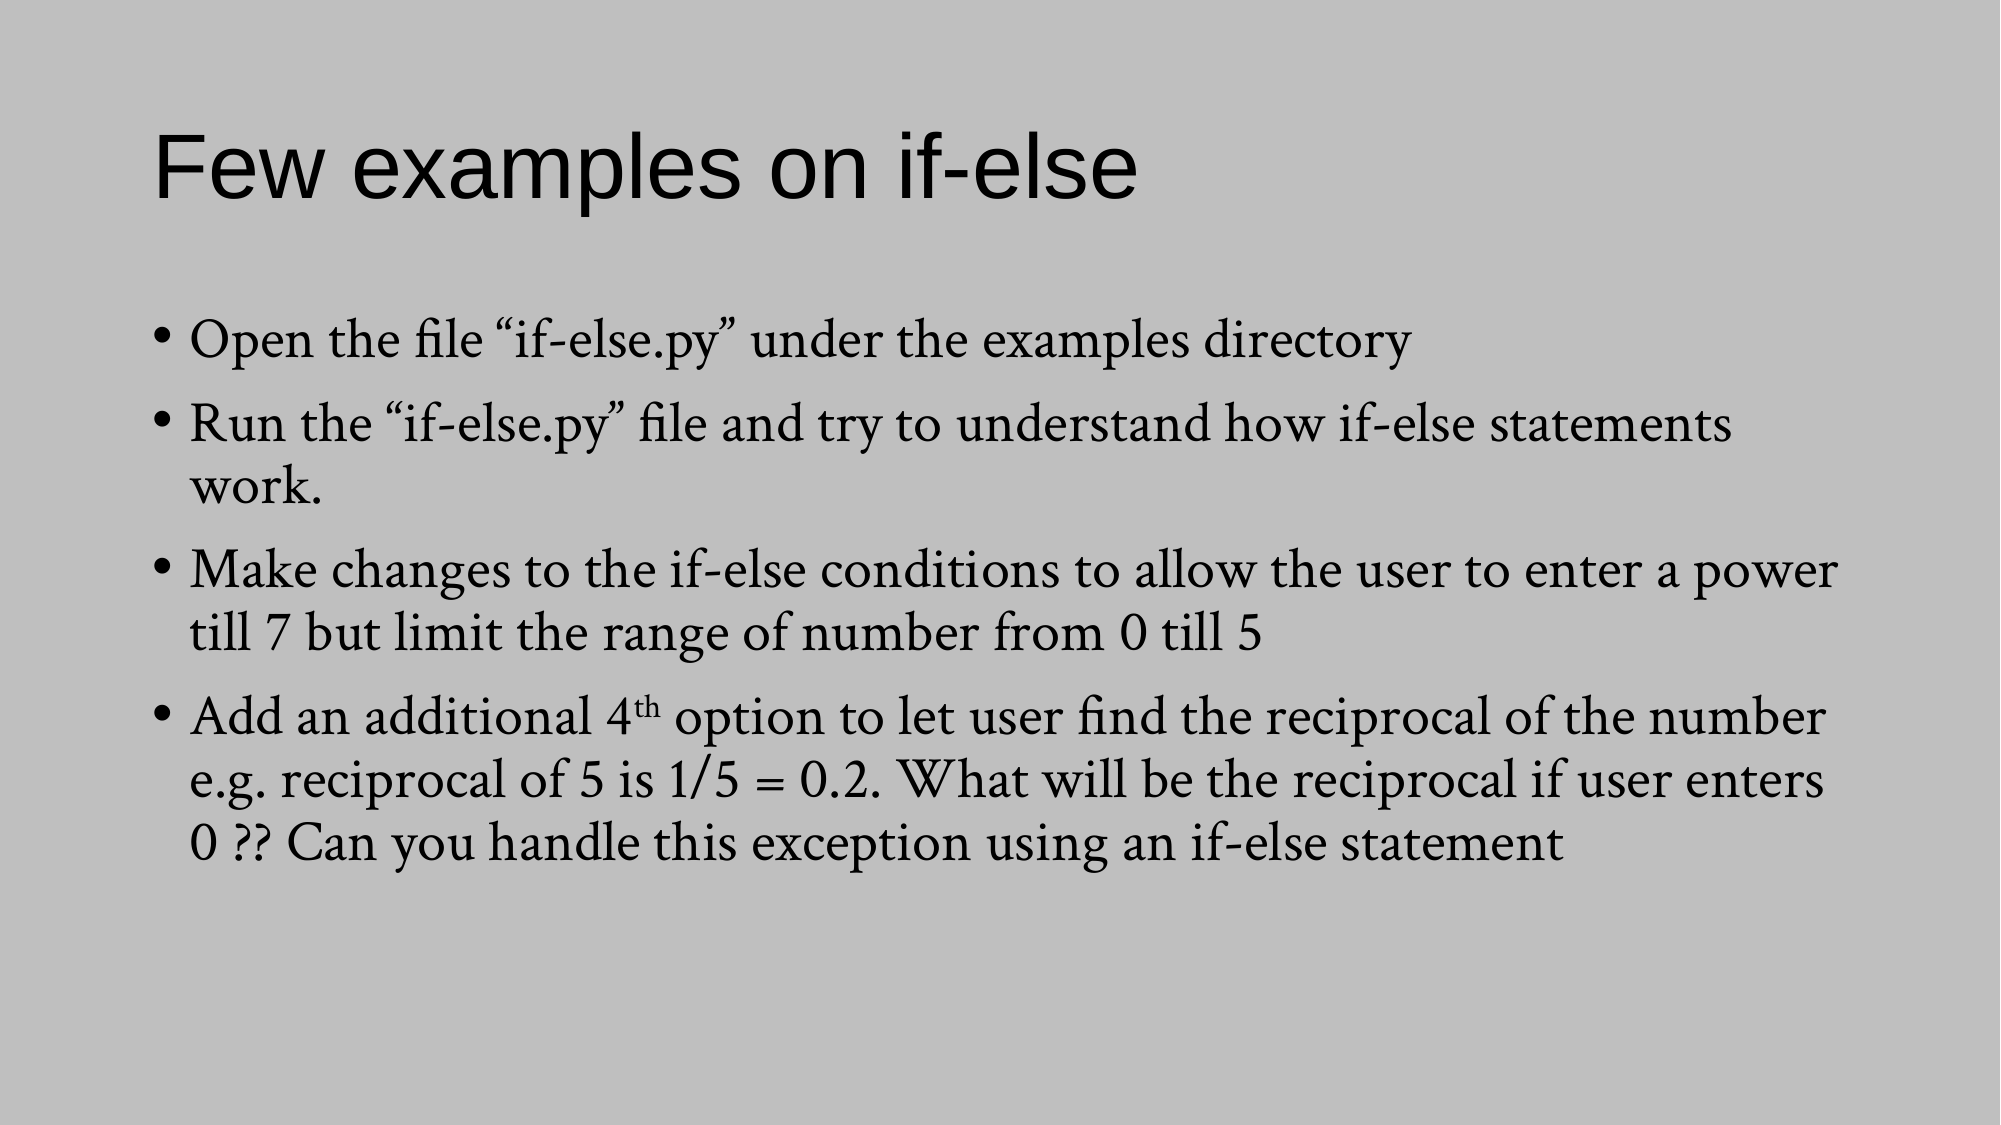

# Few examples on if-else
Open the file “if-else.py” under the examples directory
Run the “if-else.py” file and try to understand how if-else statements work.
Make changes to the if-else conditions to allow the user to enter a power till 7 but limit the range of number from 0 till 5
Add an additional 4th option to let user find the reciprocal of the number e.g. reciprocal of 5 is 1/5 = 0.2. What will be the reciprocal if user enters 0 ?? Can you handle this exception using an if-else statement